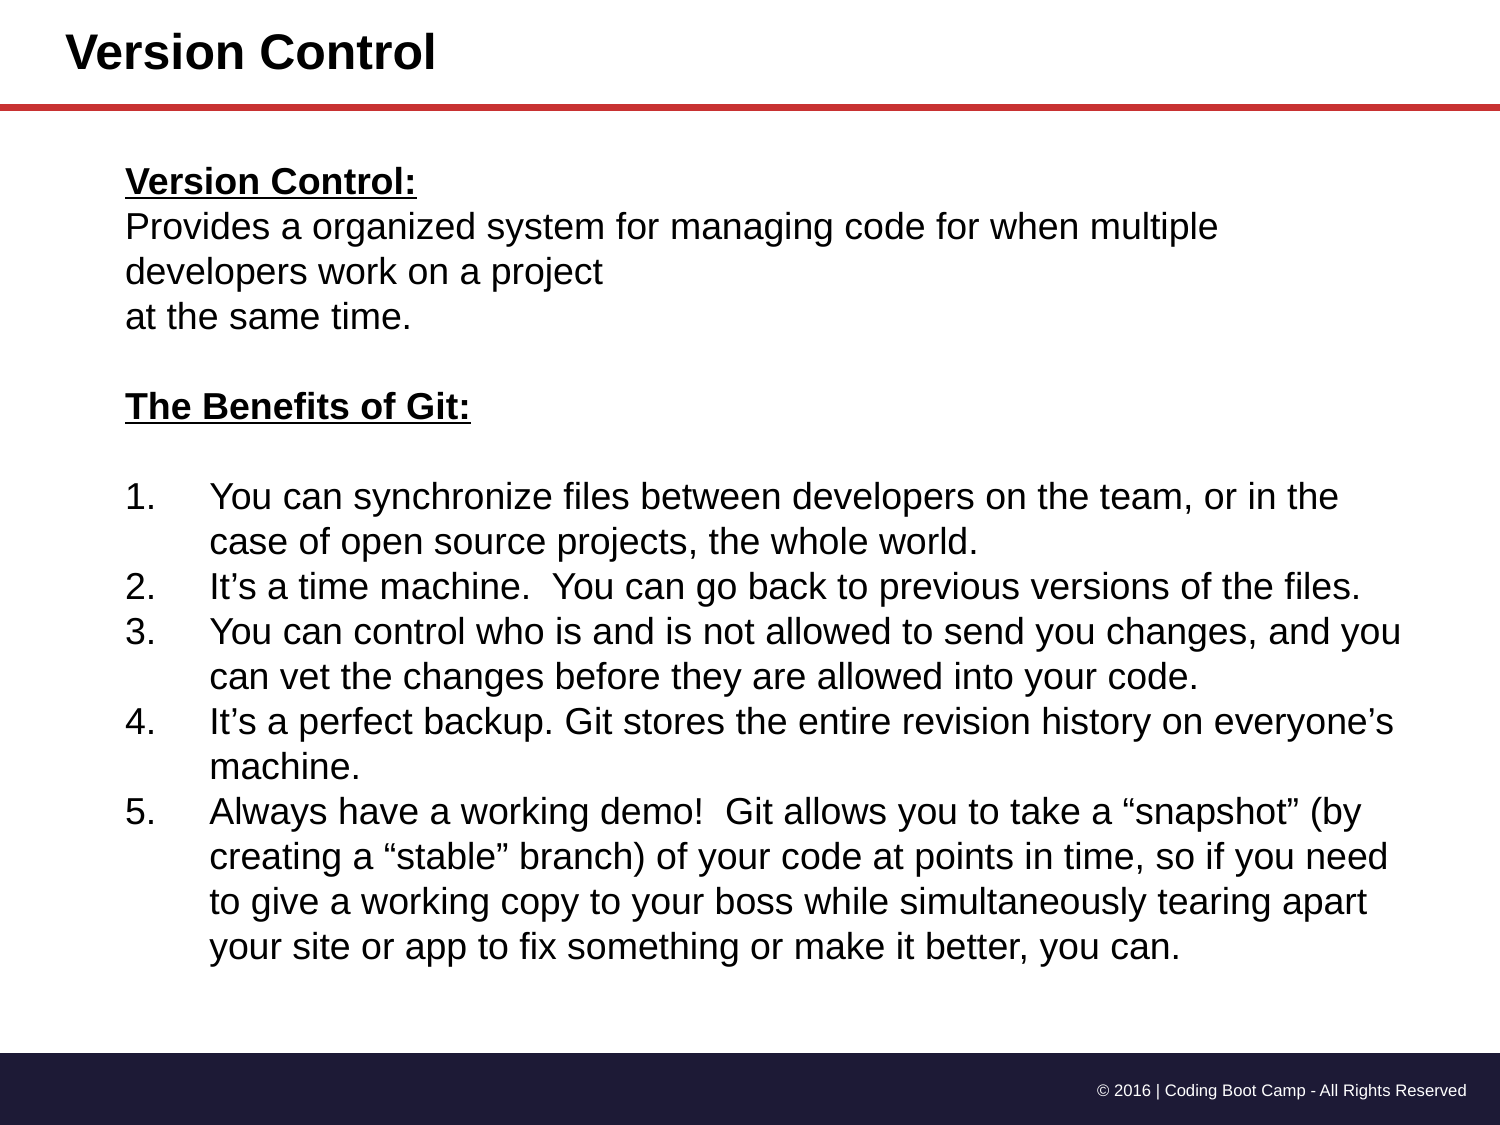

# Version Control
Version Control:
Provides a organized system for managing code for when multiple developers work on a project
at the same time.

The Benefits of Git:

You can synchronize files between developers on the team, or in the case of open source projects, the whole world.
It’s a time machine.  You can go back to previous versions of the files.
You can control who is and is not allowed to send you changes, and you can vet the changes before they are allowed into your code.
It’s a perfect backup. Git stores the entire revision history on everyone’s machine.
Always have a working demo!  Git allows you to take a “snapshot” (by creating a “stable” branch) of your code at points in time, so if you need to give a working copy to your boss while simultaneously tearing apart your site or app to fix something or make it better, you can.